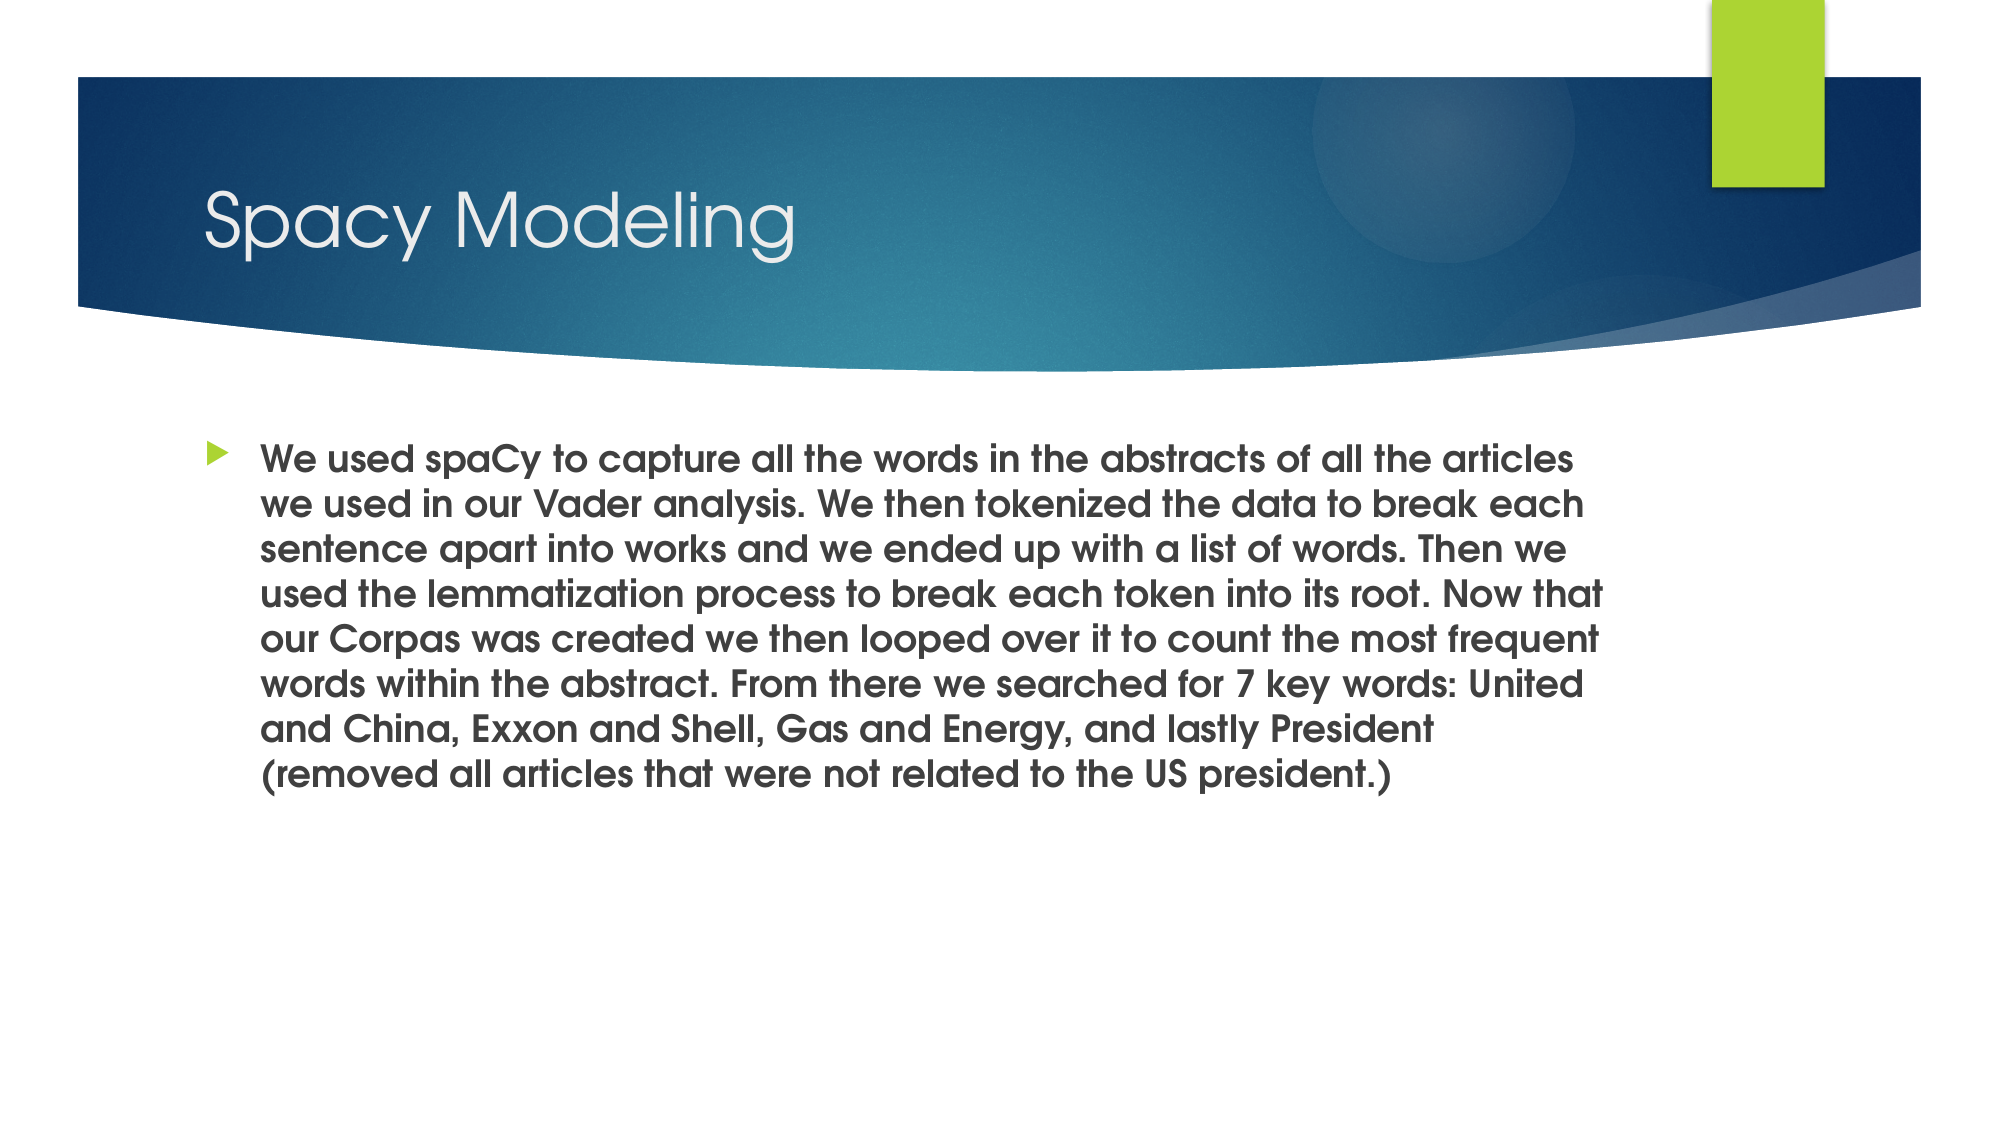

# Spacy Modeling
We used spaCy to capture all the words in the abstracts of all the articles we used in our Vader analysis. We then tokenized the data to break each sentence apart into works and we ended up with a list of words. Then we used the lemmatization process to break each token into its root. Now that our Corpas was created we then looped over it to count the most frequent words within the abstract. From there we searched for 7 key words: United and China, Exxon and Shell, Gas and Energy, and lastly President (removed all articles that were not related to the US president.)